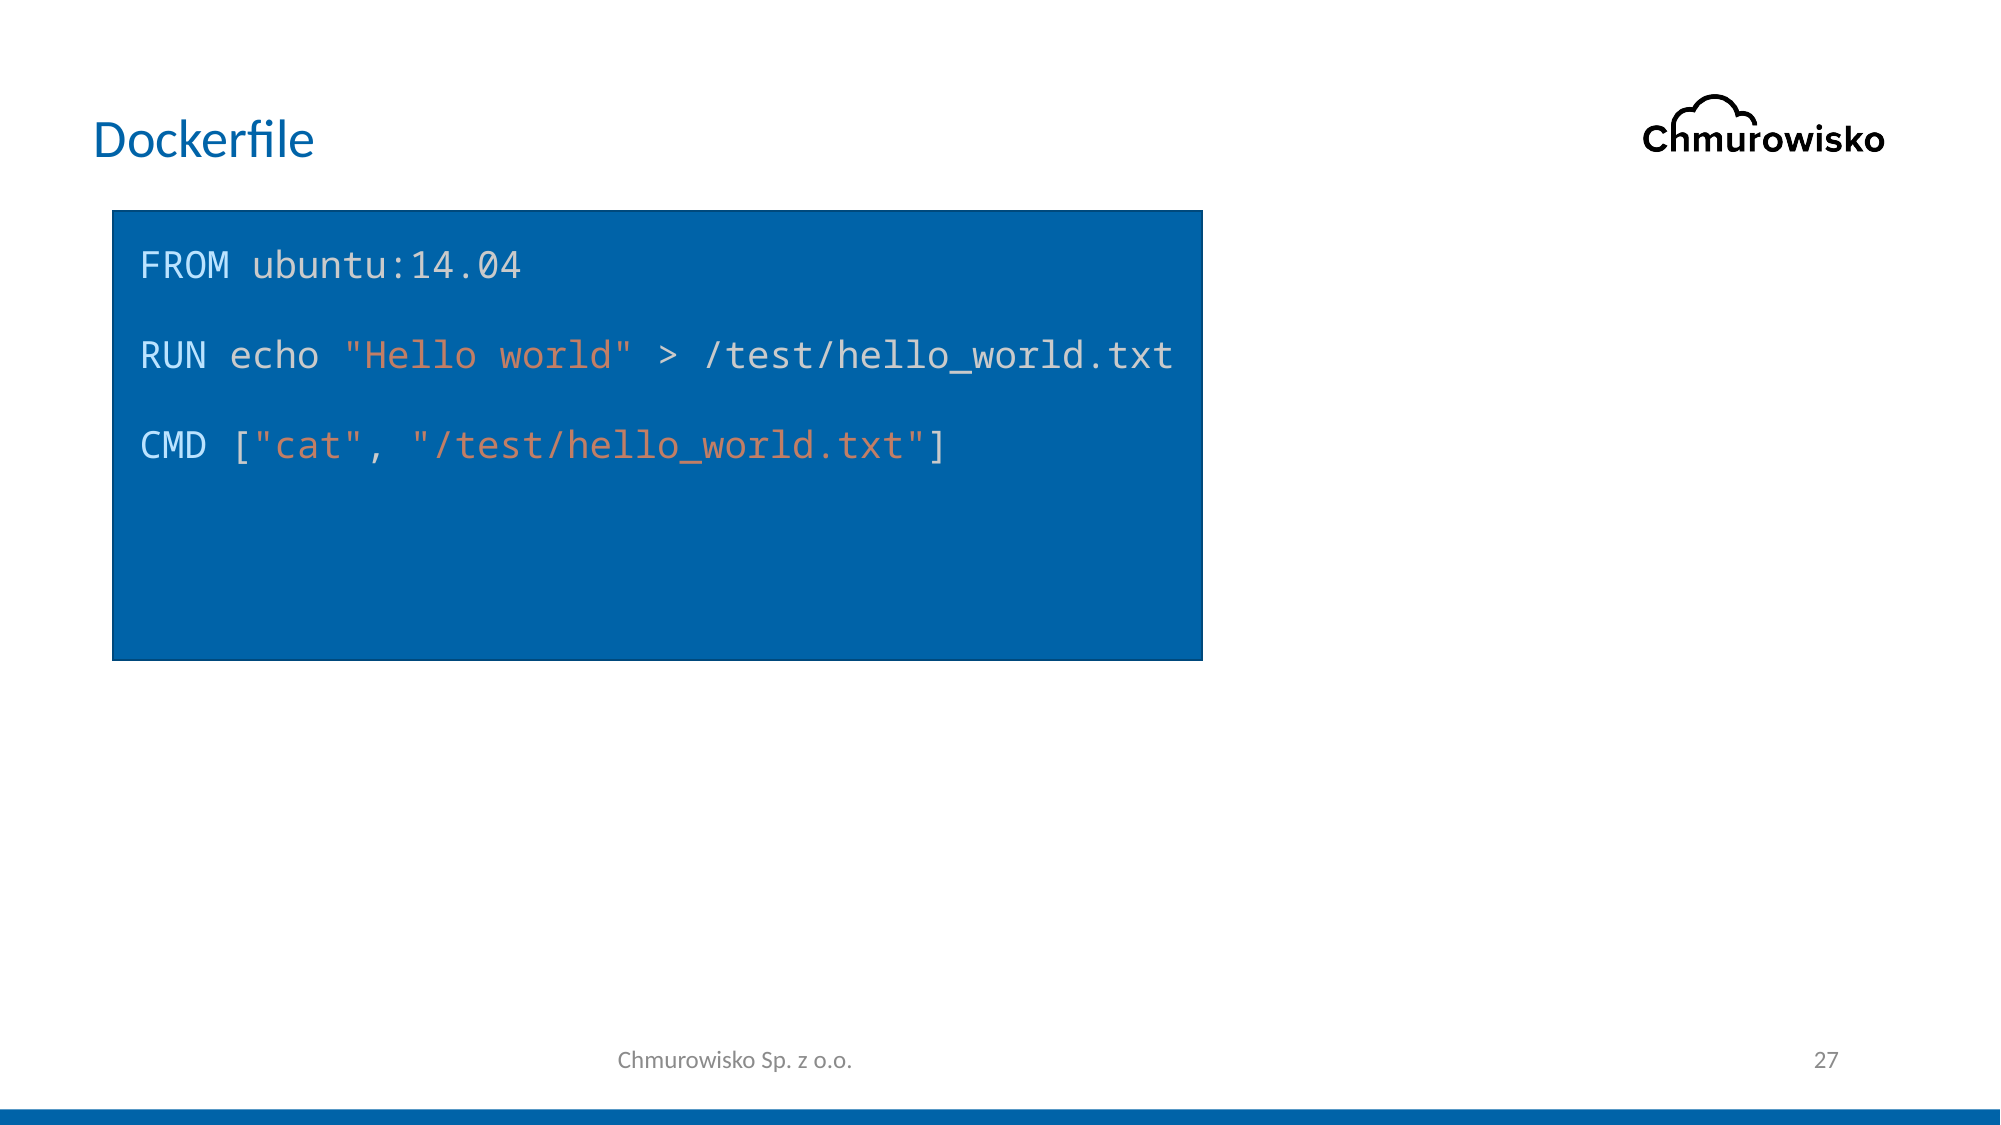

# Dockerfile

FROM ubuntu:14.04​
​
RUN echo "Hello world" > /test/hello_world.txt​
​
CMD ["cat", "/test/hello_world.txt"]​
​
​

Chmurowisko Sp. z o.o.

27